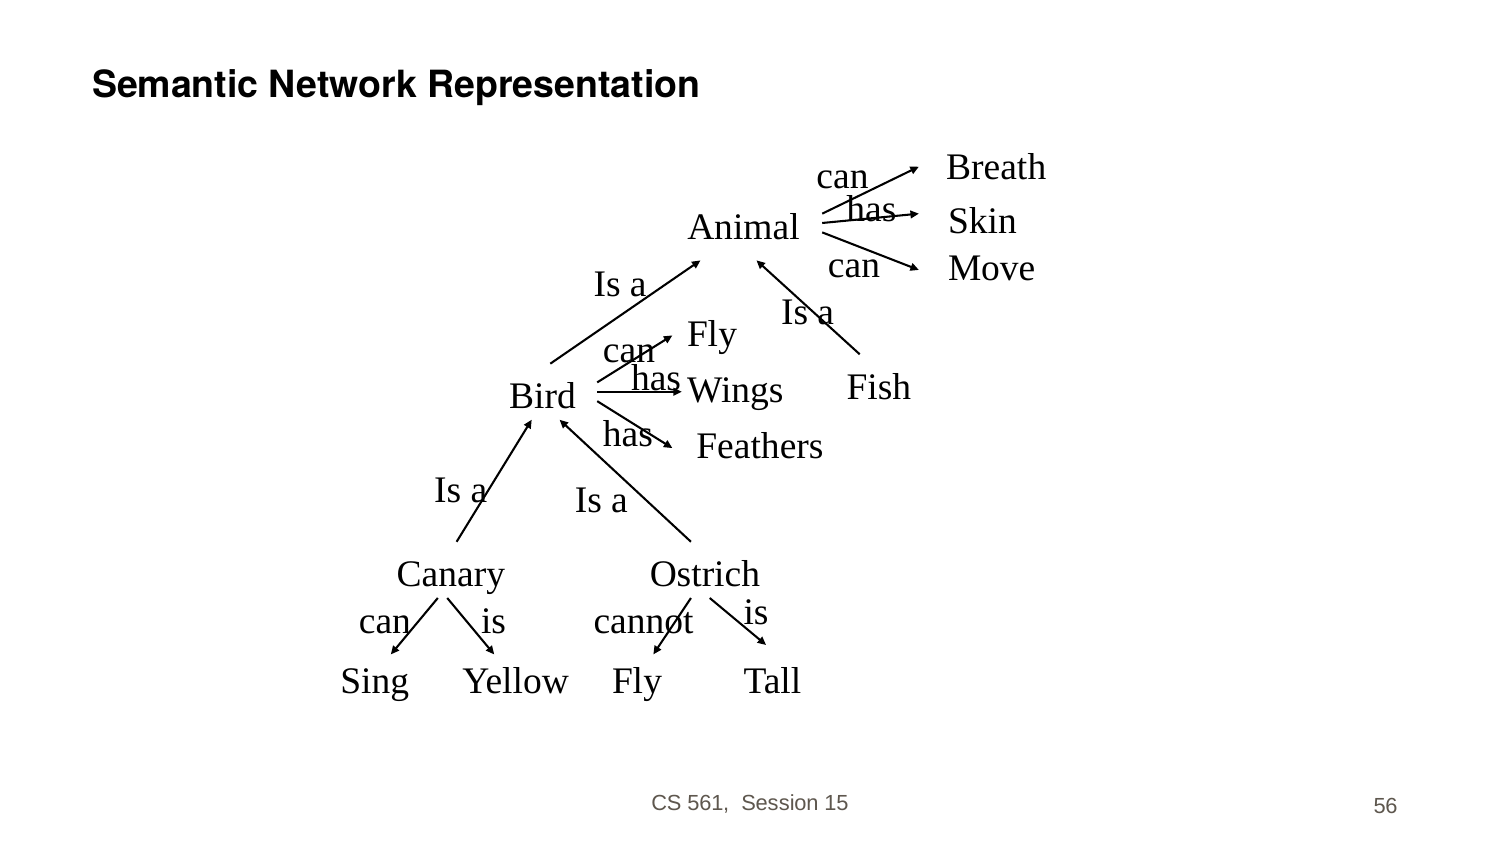

# Semantic Network Representation
Breath
can
has
Skin
Animal
can
Move
Is a
Is a
Fly
can
has
Fish
Wings
Bird
has
Feathers
Is a
Is a
Canary
Ostrich
is
can
is
cannot
Sing
Yellow
Fly
Tall
CS 561,  Session 15
56